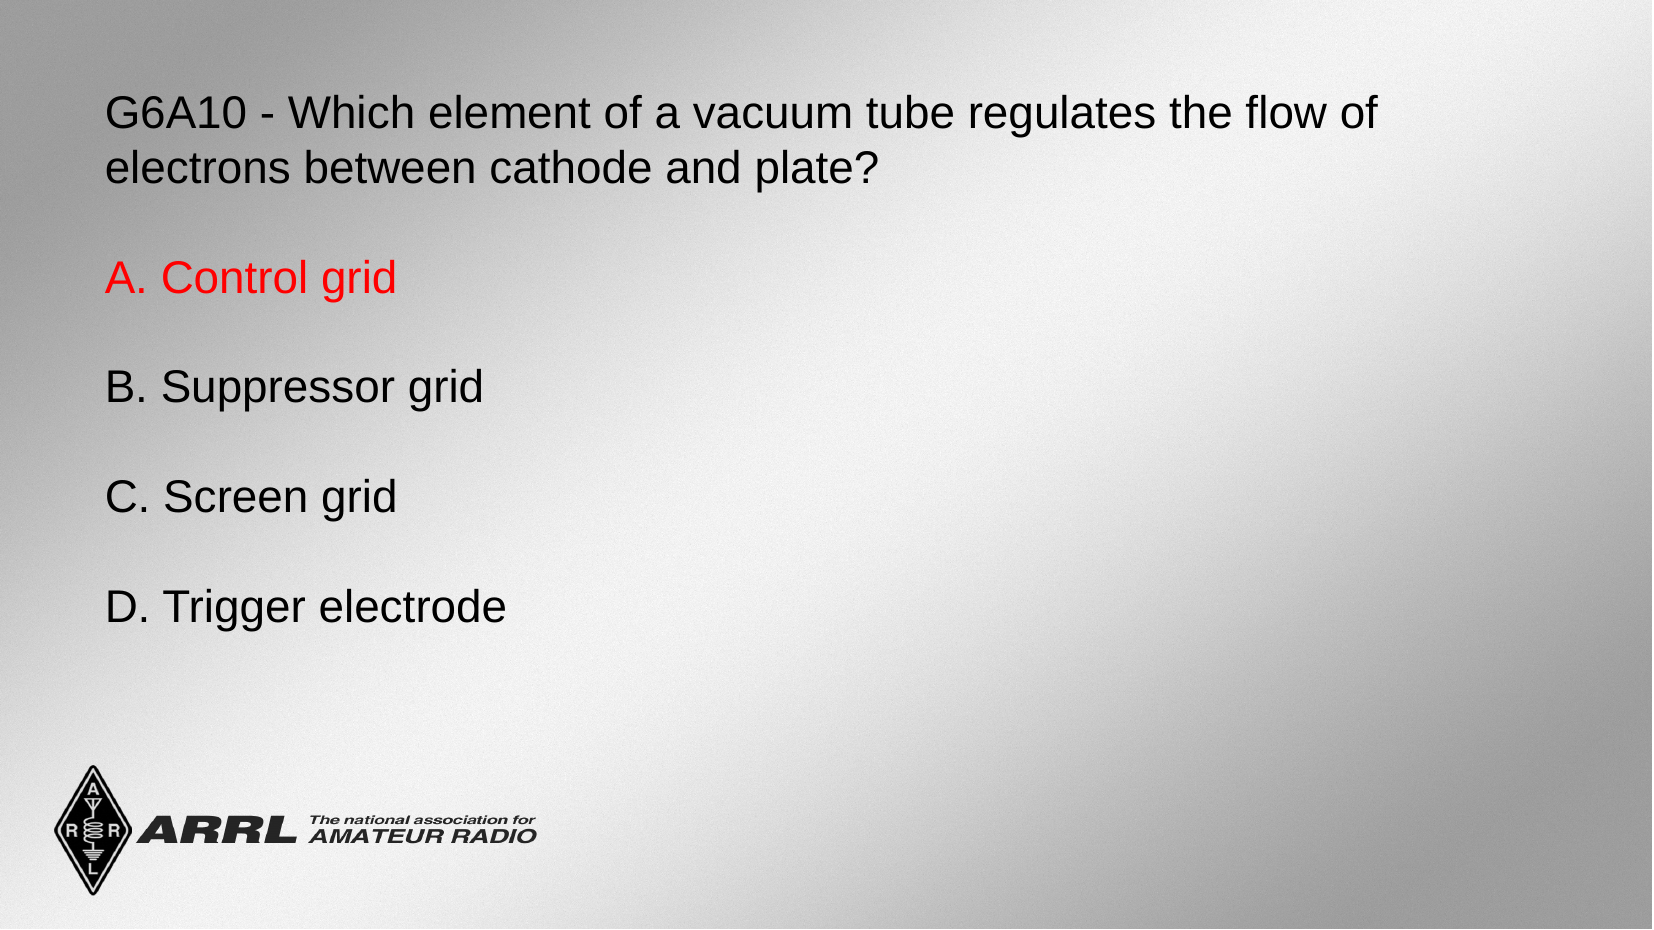

G6A10 - Which element of a vacuum tube regulates the flow of electrons between cathode and plate?

A. Control grid

B. Suppressor grid

C. Screen grid

D. Trigger electrode